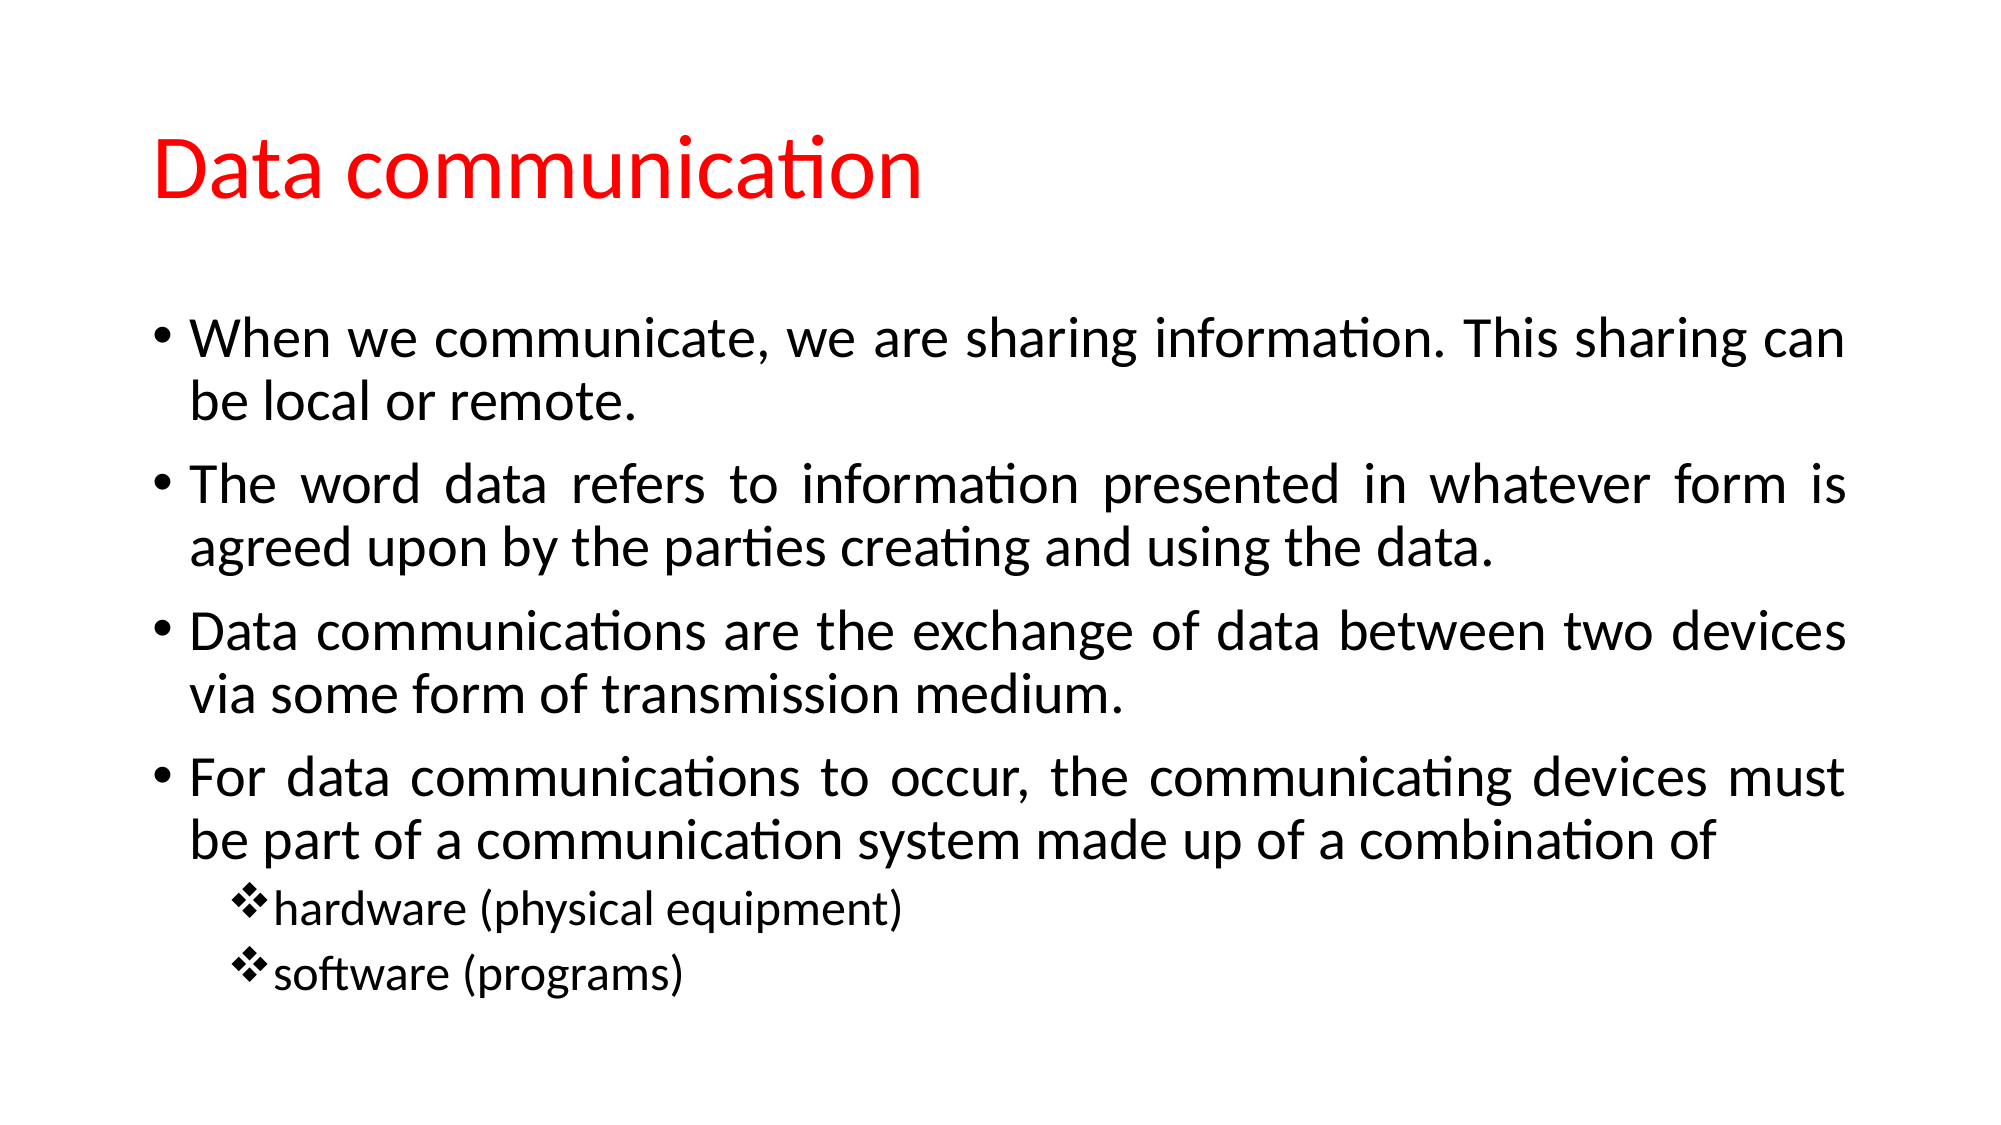

# Data communication
When we communicate, we are sharing information. This sharing can be local or remote.
The word data refers to information presented in whatever form is agreed upon by the parties creating and using the data.
Data communications are the exchange of data between two devices via some form of transmission medium.
For data communications to occur, the communicating devices must be part of a communication system made up of a combination of
hardware (physical equipment)
software (programs)